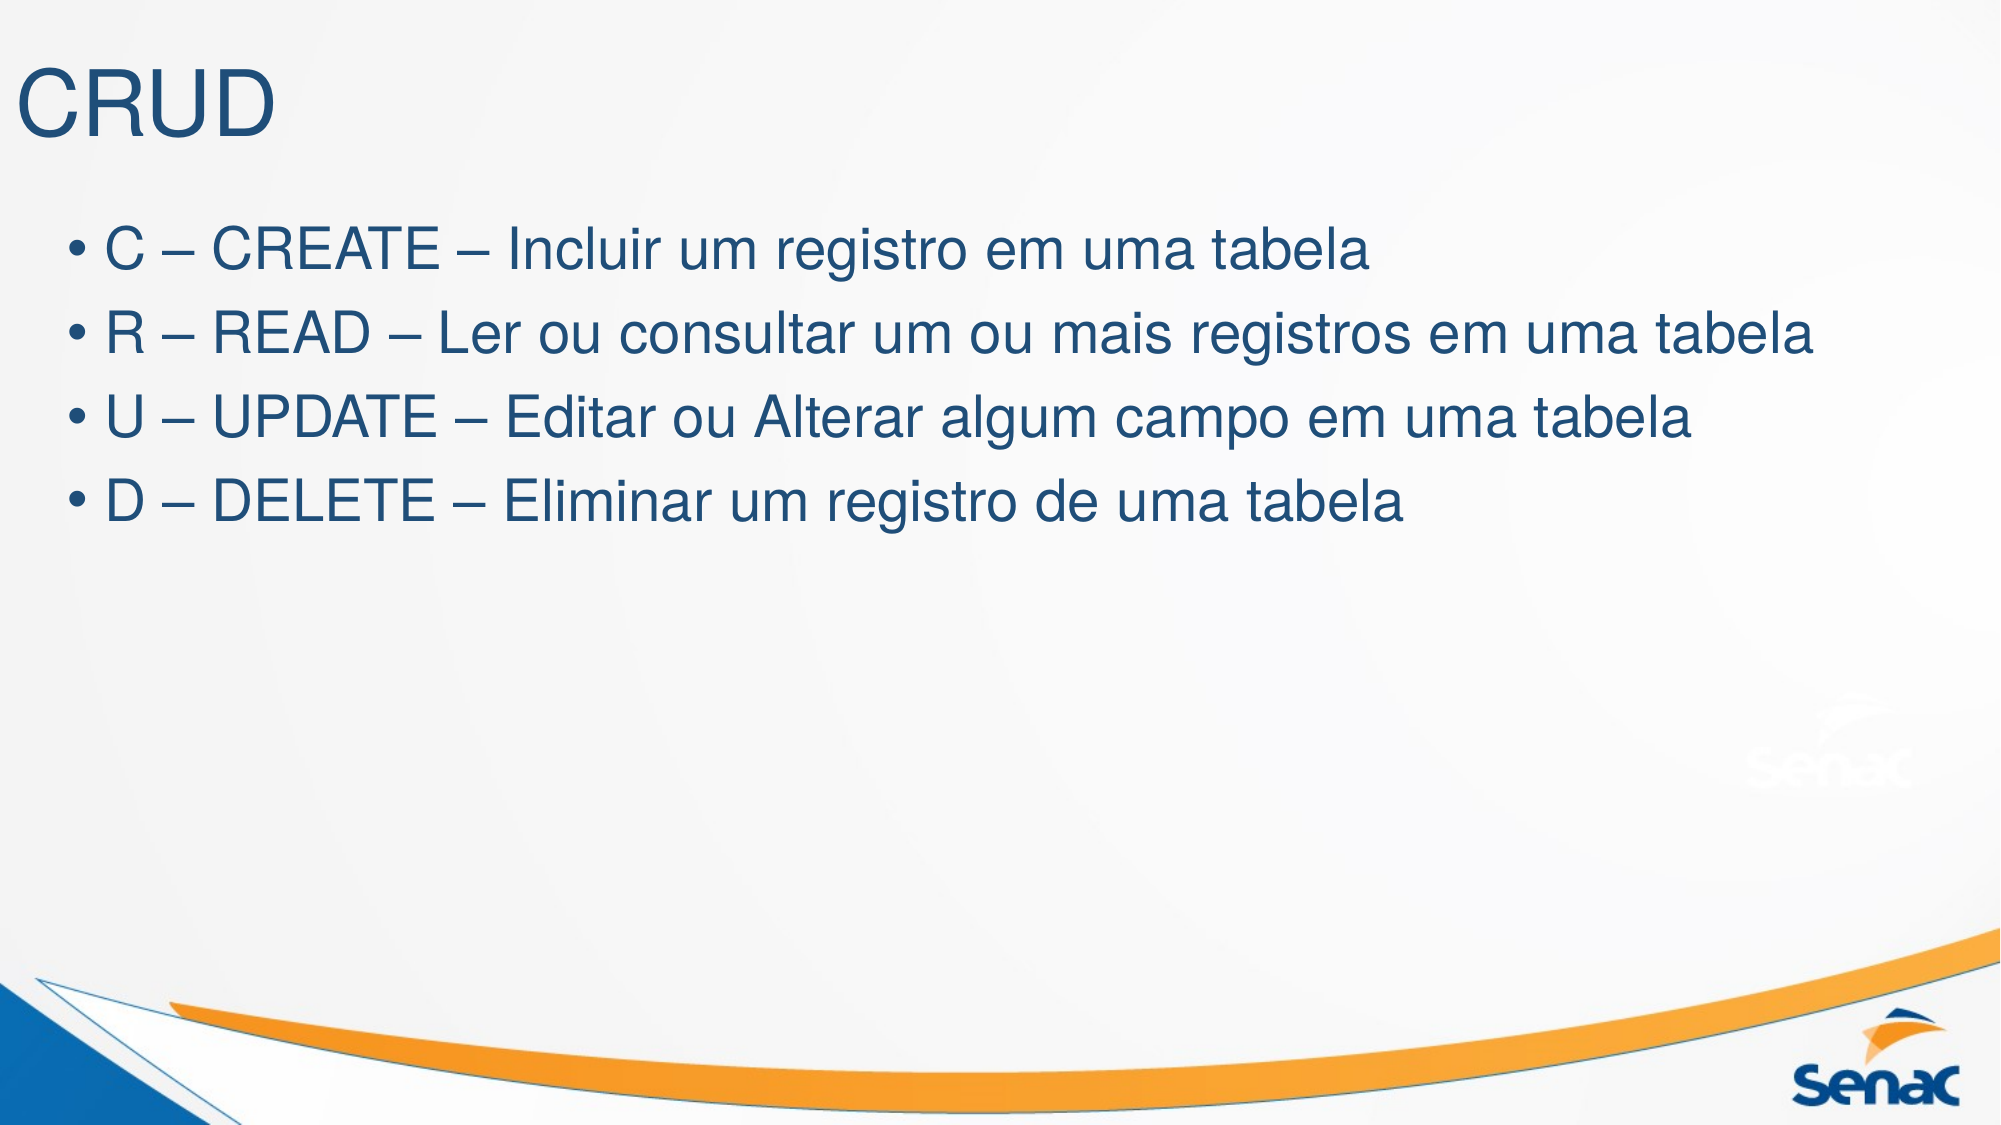

# CRUD
C – CREATE – Incluir um registro em uma tabela
R – READ – Ler ou consultar um ou mais registros em uma tabela
U – UPDATE – Editar ou Alterar algum campo em uma tabela
D – DELETE – Eliminar um registro de uma tabela